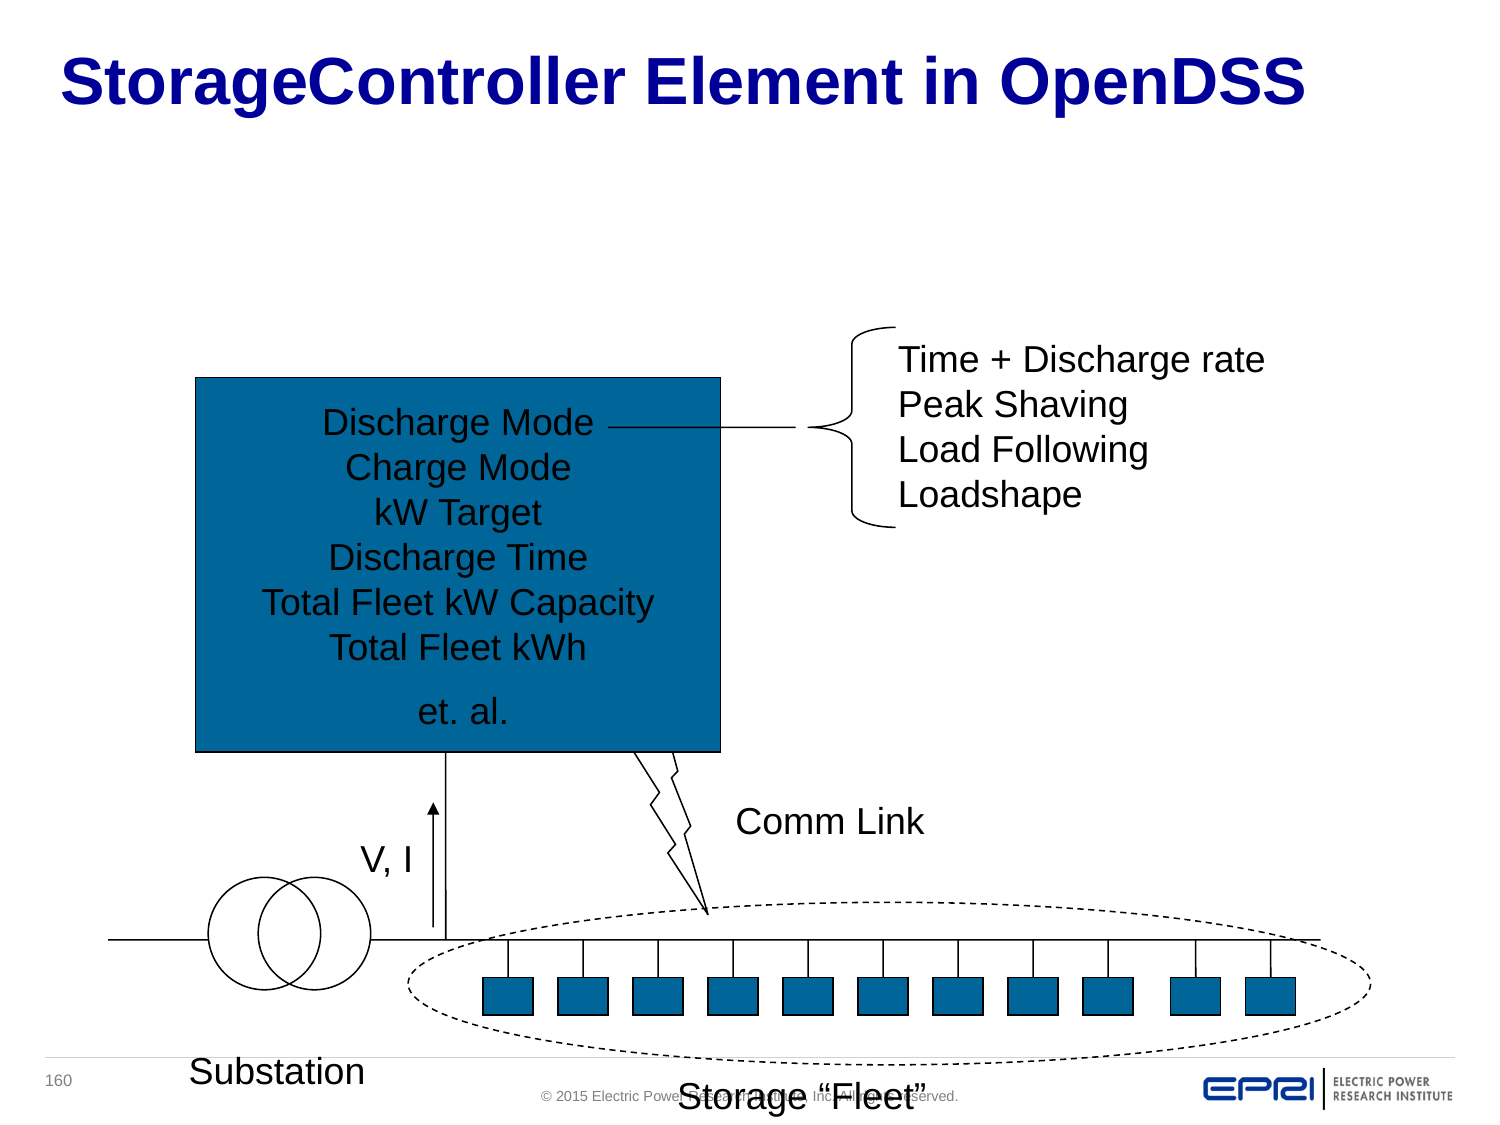

# StorageController Element in OpenDSS

Time + Discharge rate
Peak Shaving
Load Following
Loadshape
Discharge Mode
Charge Mode
kW Target
Discharge Time
Total Fleet kW Capacity
Total Fleet kWh
 et. al.

Comm Link

V, I

Substation
Storage “Fleet”